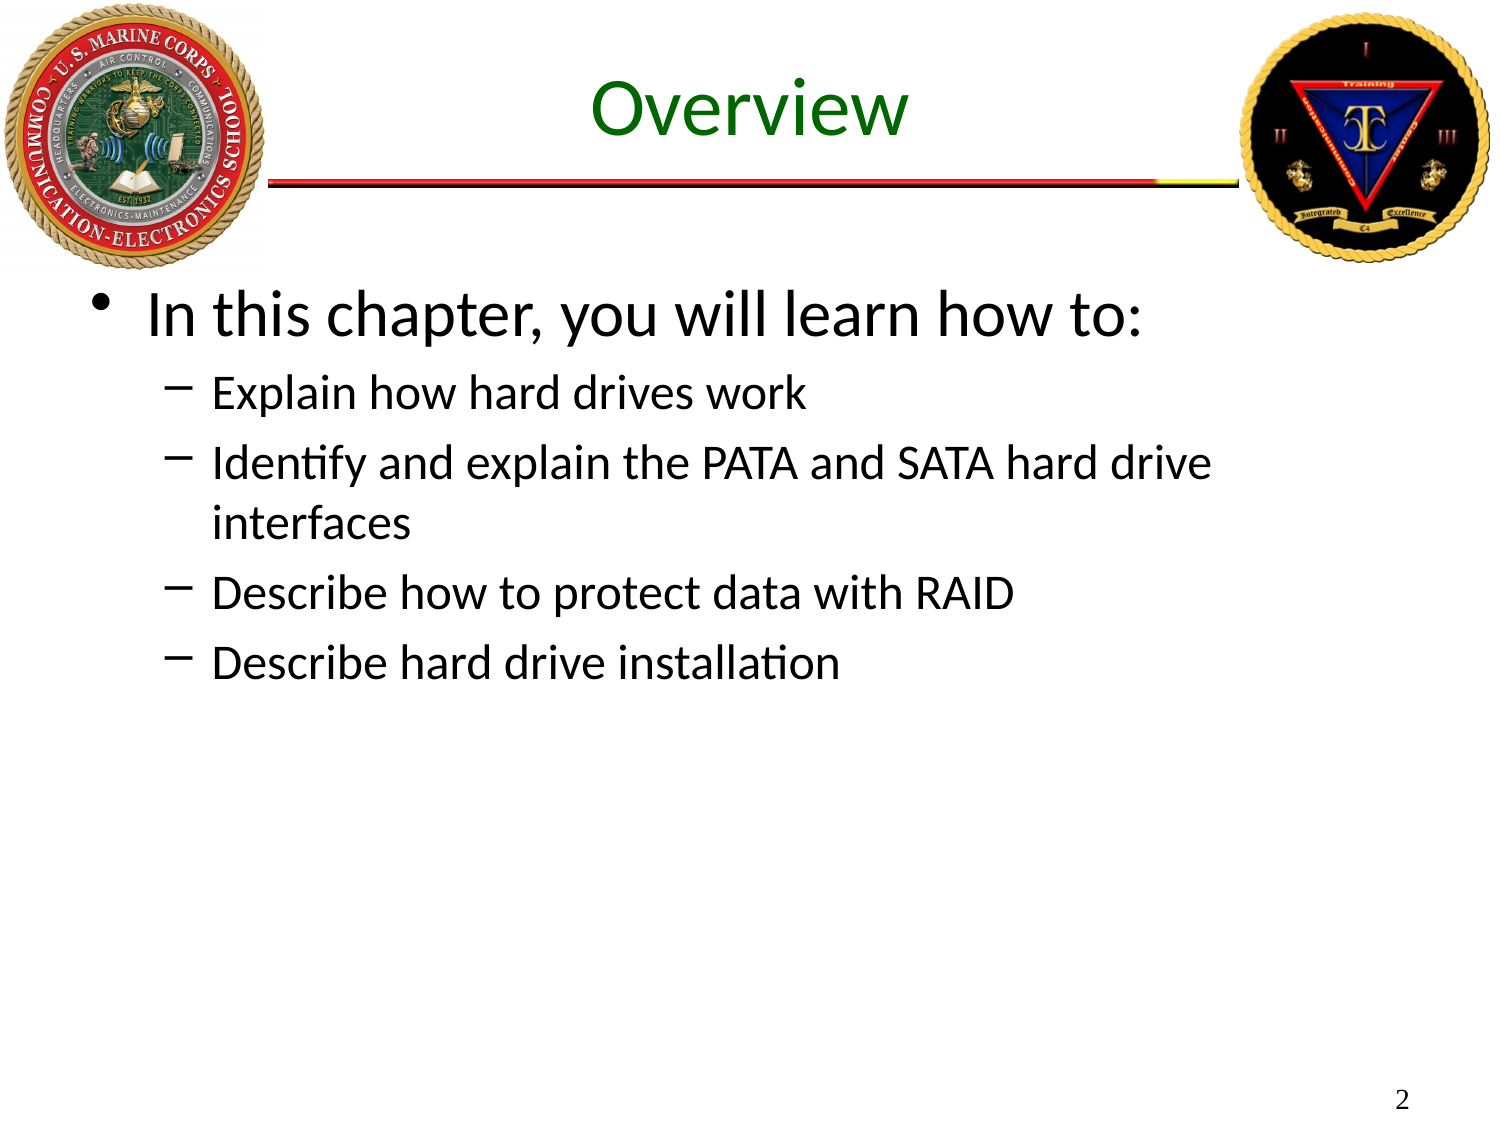

# Overview
In this chapter, you will learn how to:
Explain how hard drives work
Identify and explain the PATA and SATA hard drive interfaces
Describe how to protect data with RAID
Describe hard drive installation